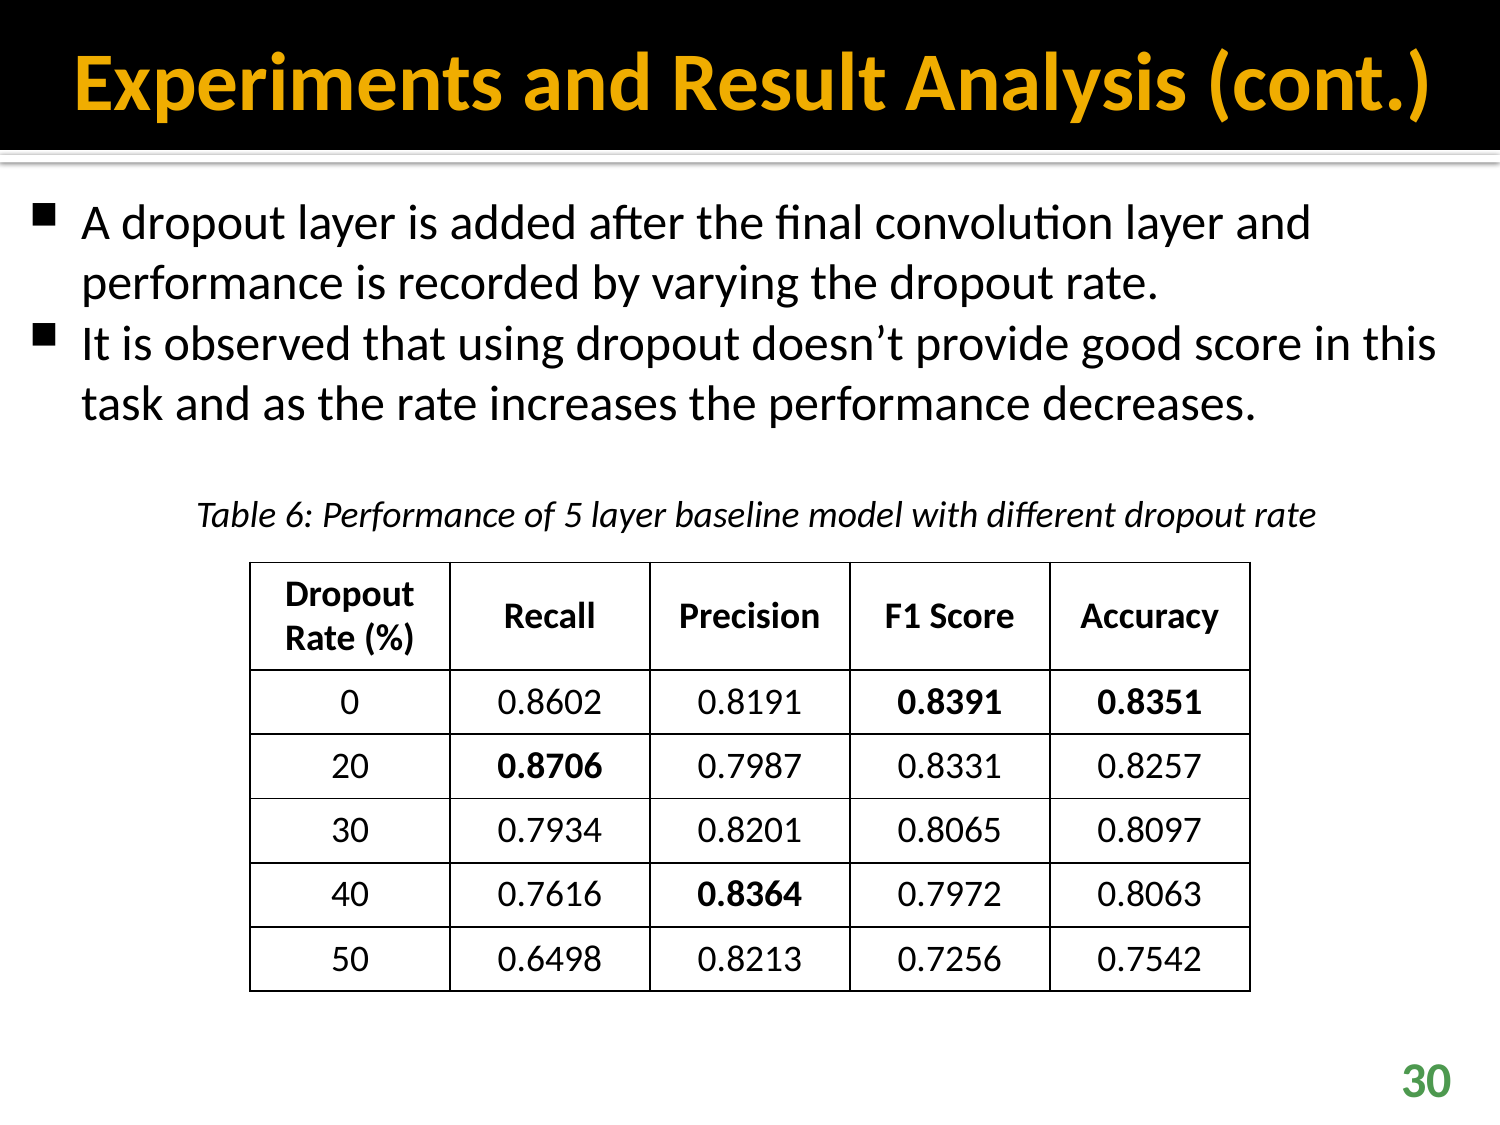

# Experiments and Result Analysis (cont.)
A dropout layer is added after the final convolution layer and performance is recorded by varying the dropout rate.
It is observed that using dropout doesn’t provide good score in this task and as the rate increases the performance decreases.

Table 6: Performance of 5 layer baseline model with different dropout rate
| Dropout Rate (%) | Recall | Precision | F1 Score | Accuracy |
| --- | --- | --- | --- | --- |
| 0 | 0.8602 | 0.8191 | 0.8391 | 0.8351 |
| 20 | 0.8706 | 0.7987 | 0.8331 | 0.8257 |
| 30 | 0.7934 | 0.8201 | 0.8065 | 0.8097 |
| 40 | 0.7616 | 0.8364 | 0.7972 | 0.8063 |
| 50 | 0.6498 | 0.8213 | 0.7256 | 0.7542 |
30